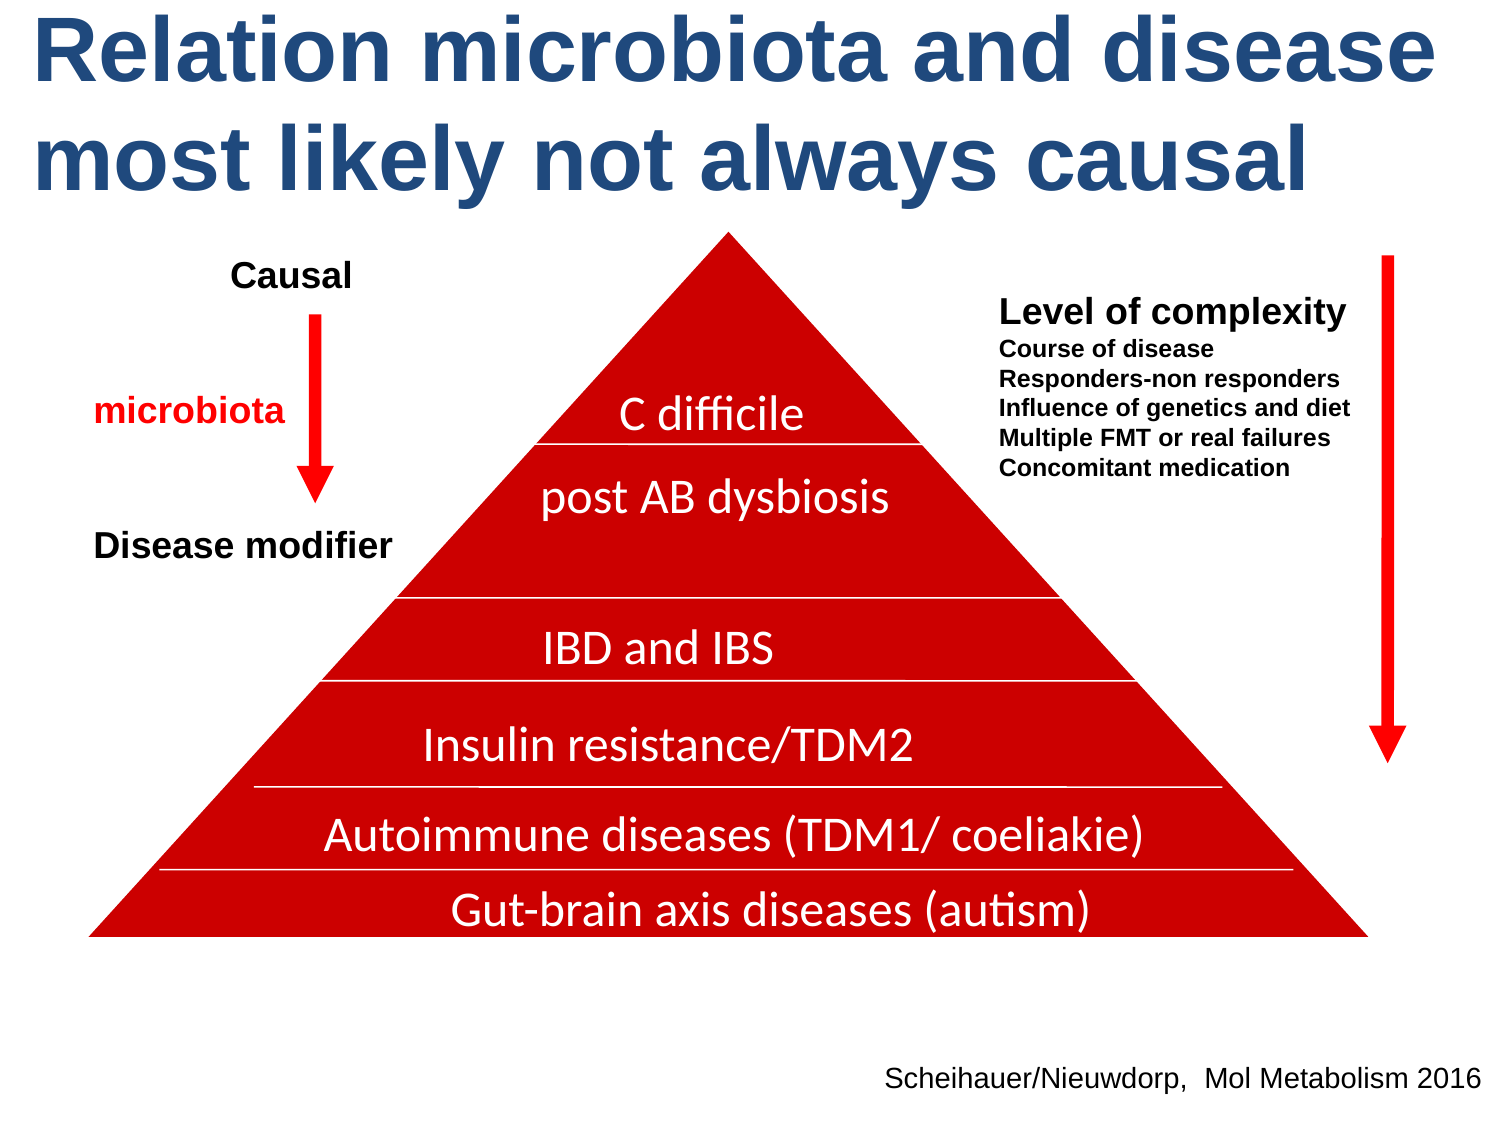

Relation microbiota and disease
most likely not always causal

             Causal

microbiota

Disease modifier

Level of complexity
Course of disease
Responders-non responders
Influence of genetics and diet
Multiple FMT or real failures
Concomitant medication

C difficile

post AB dysbiosis

IBD and IBS

Insulin resistance/TDM2

 Autoimmune diseases (TDM1/ coeliakie)

Gut-brain axis diseases (autism)
Scheihauer/Nieuwdorp,  Mol Metabolism 2016